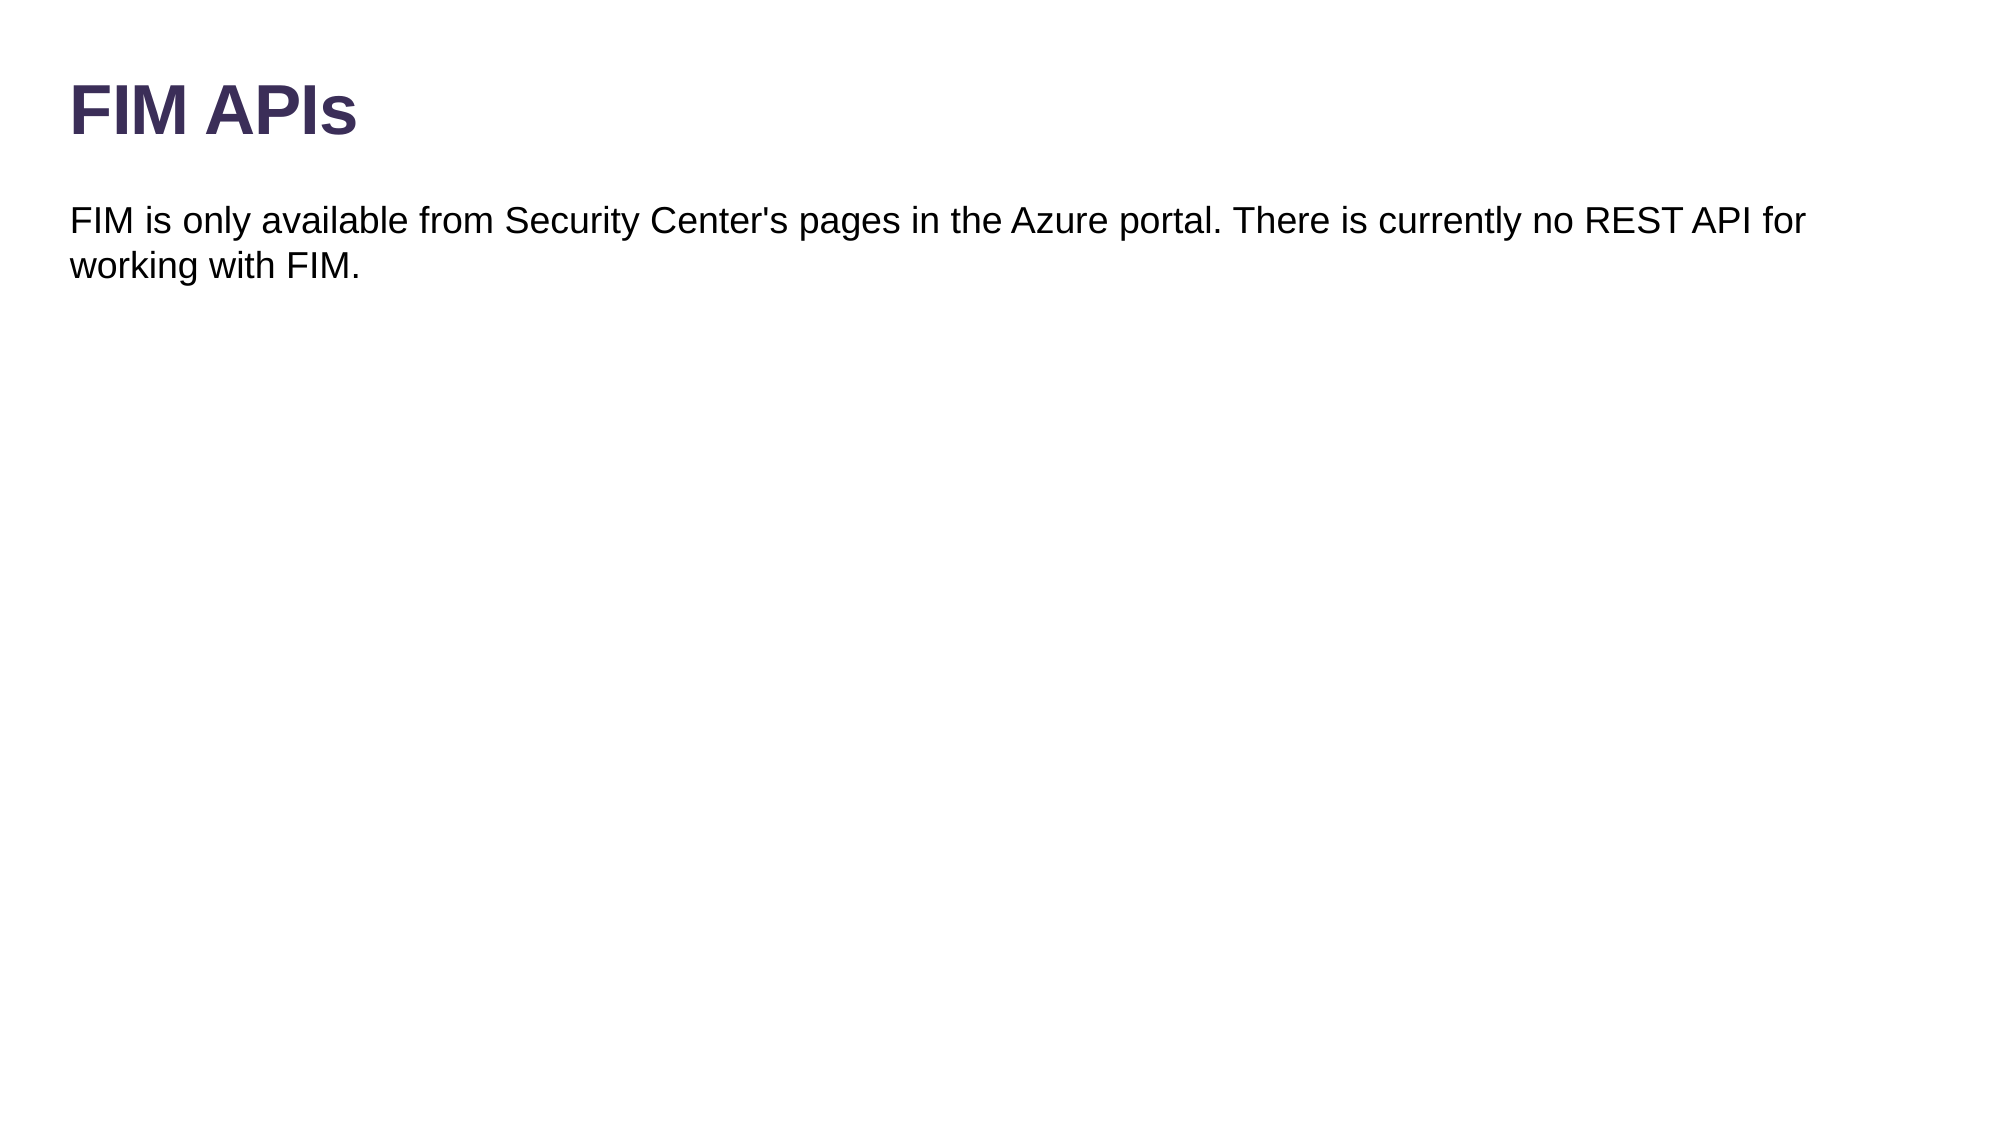

# FIM APIs
FIM is only available from Security Center's pages in the Azure portal. There is currently no REST API for working with FIM.